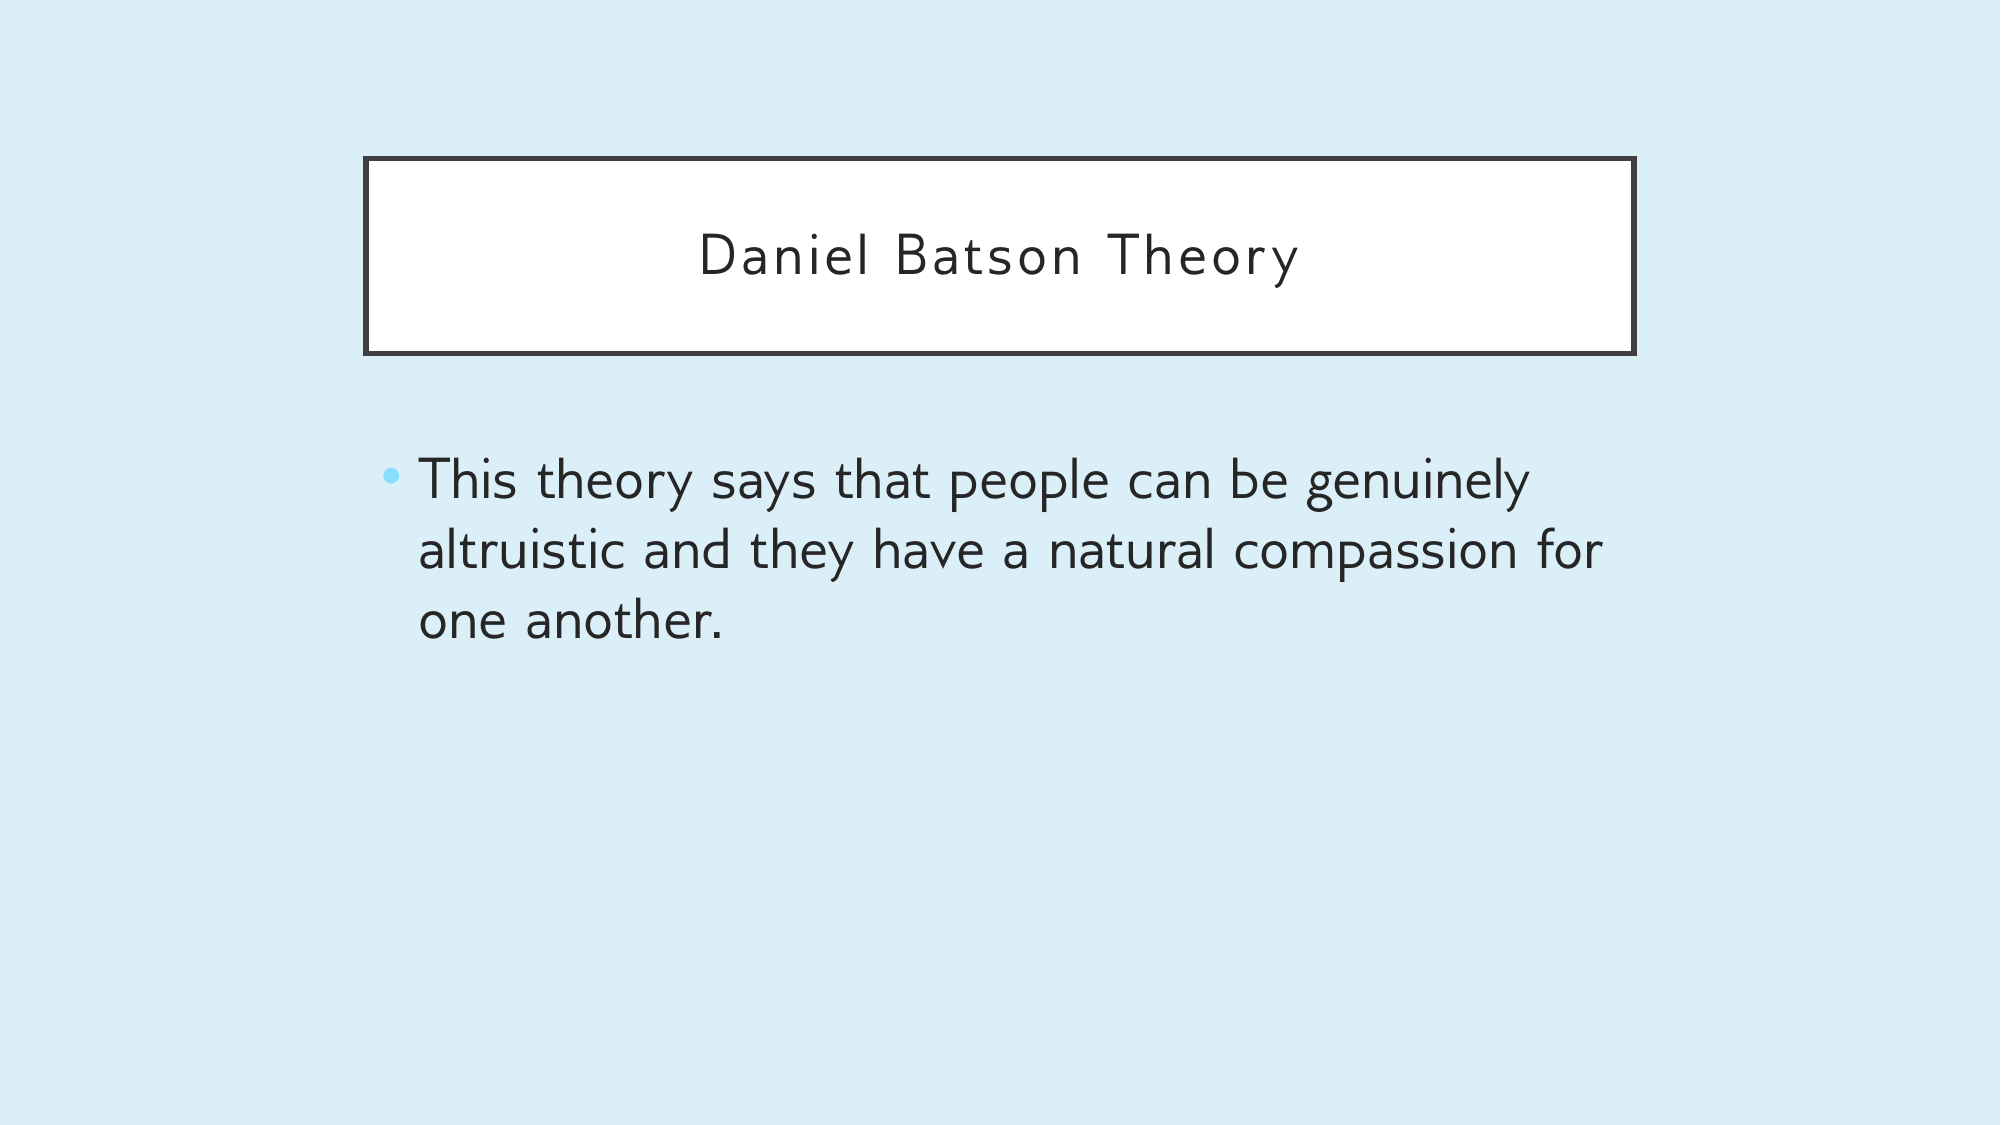

# Daniel Batson Theory
This theory says that people can be genuinely altruistic and they have a natural compassion for one another.